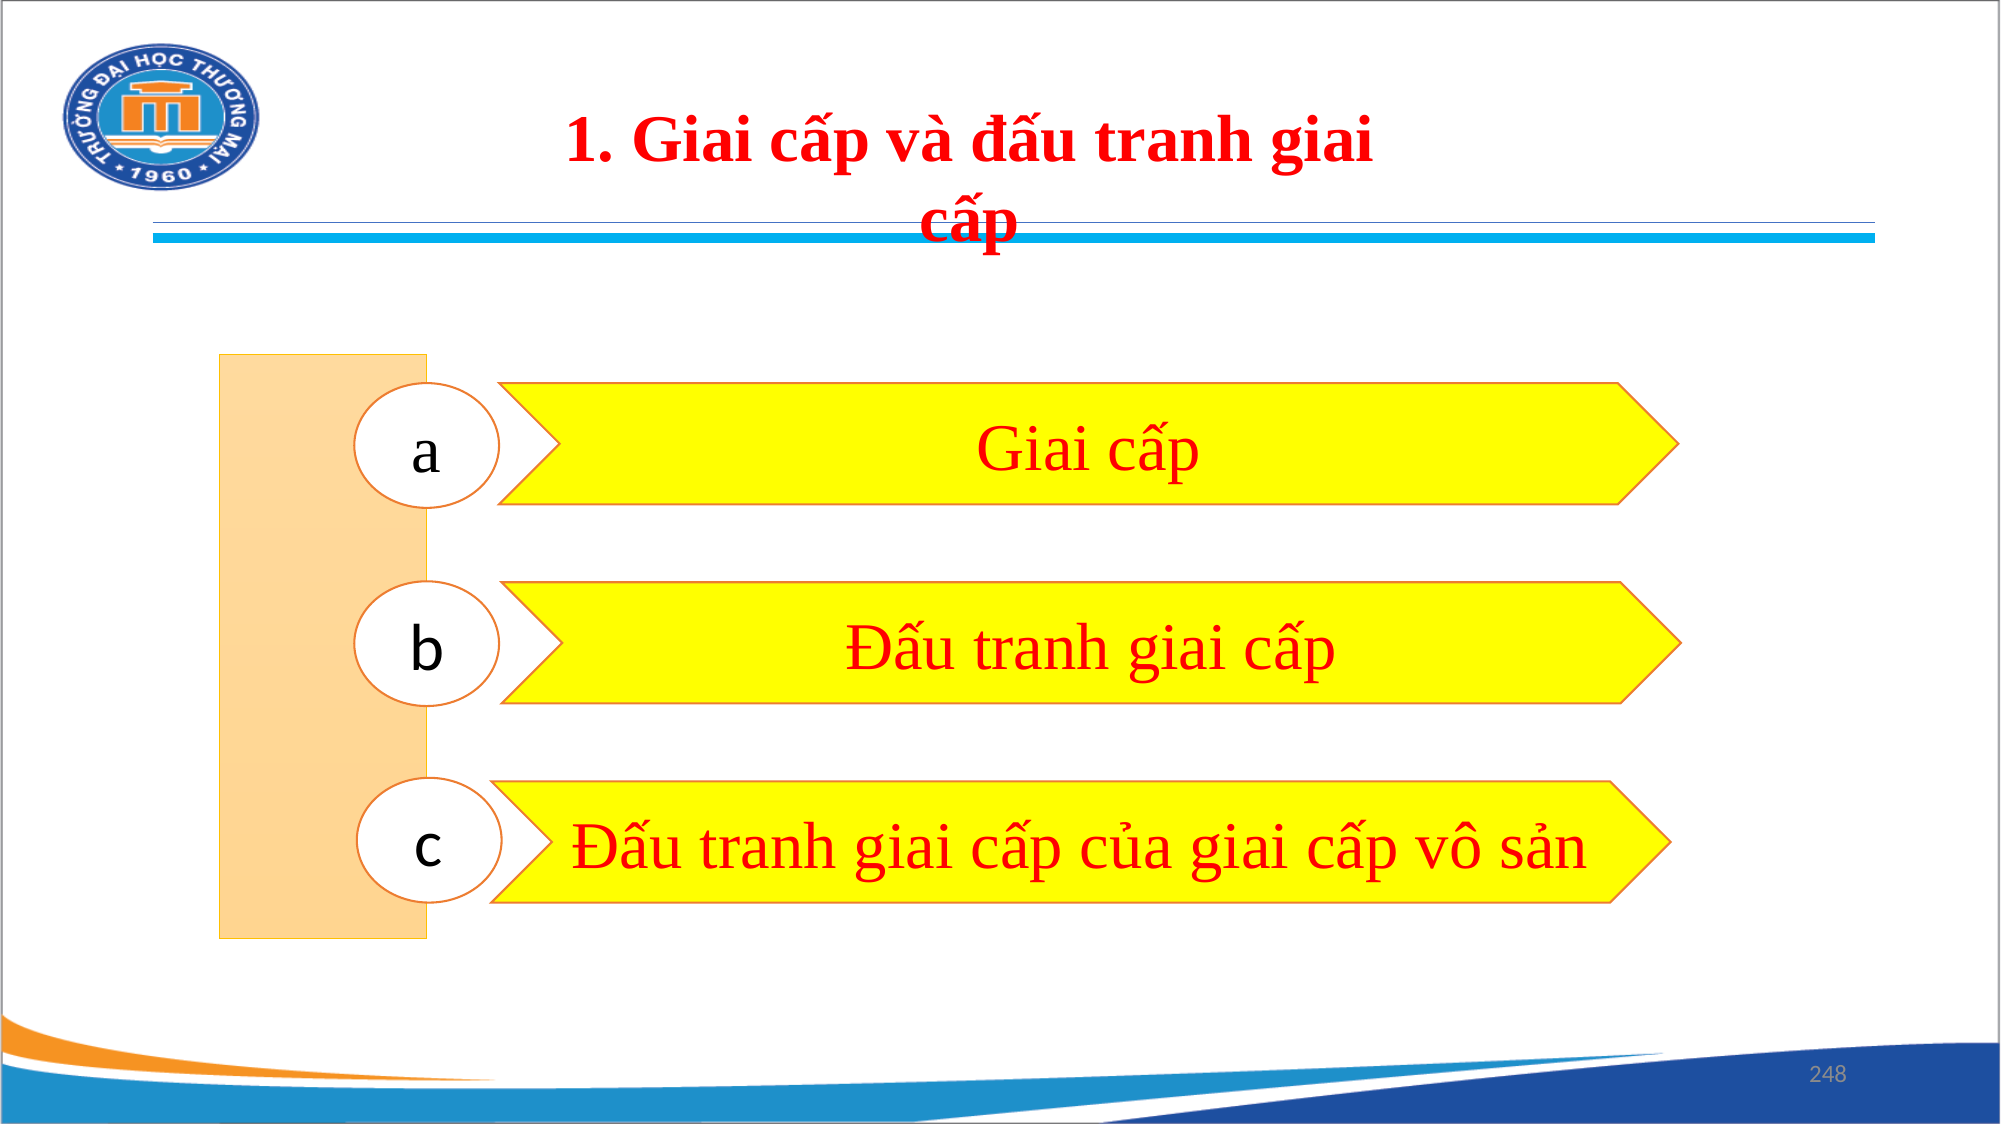

1. Giai cấp và đấu tranh giai cấp

a
Giai cấp
b
Đấu tranh giai cấp
c
Đấu tranh giai cấp của giai cấp vô sản
248